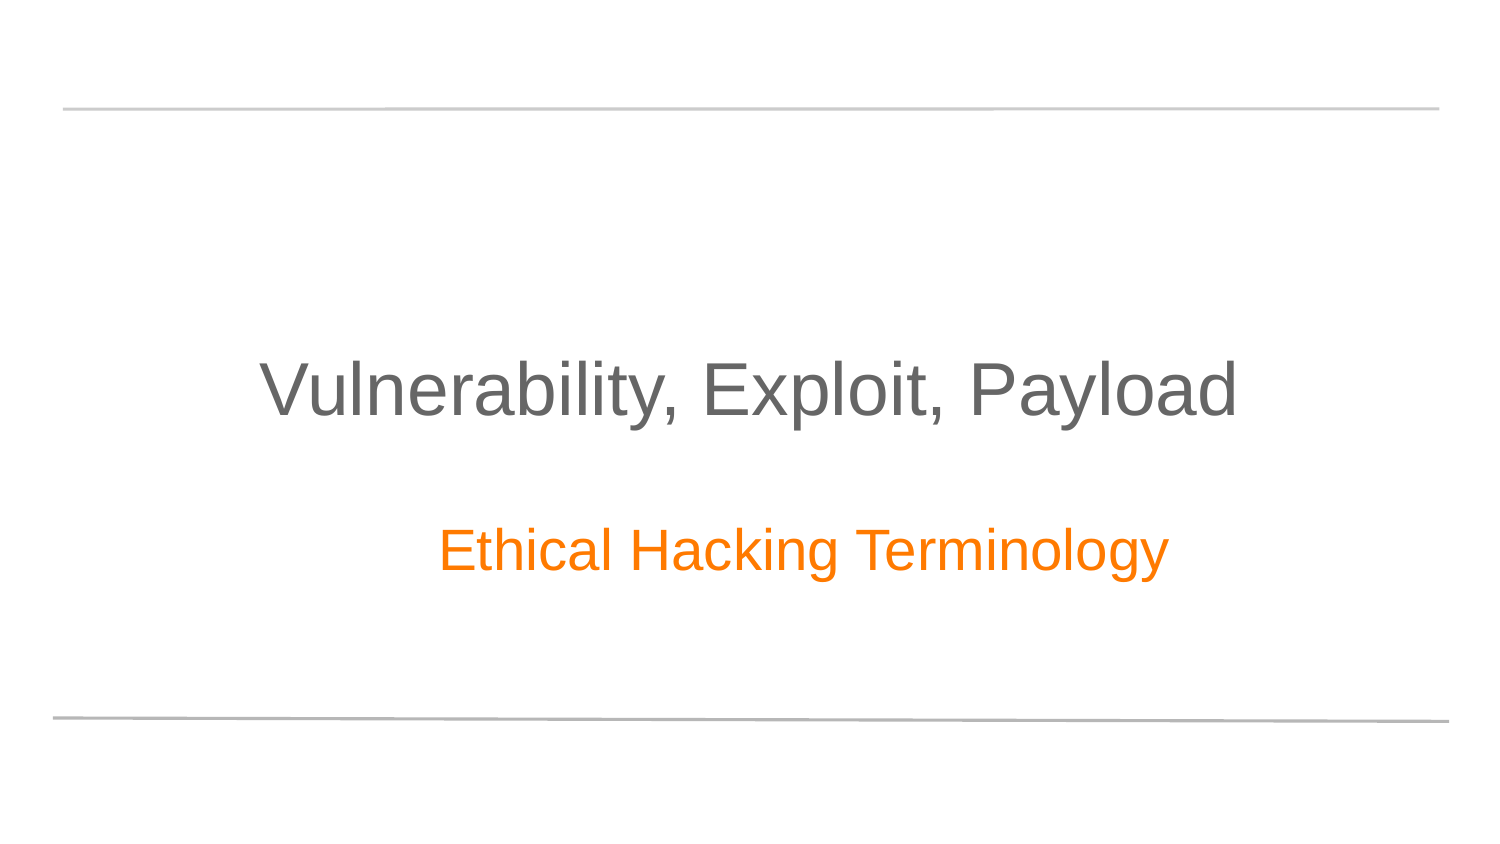

# Vulnerability, Exploit, Payload
             Ethical Hacking Terminology